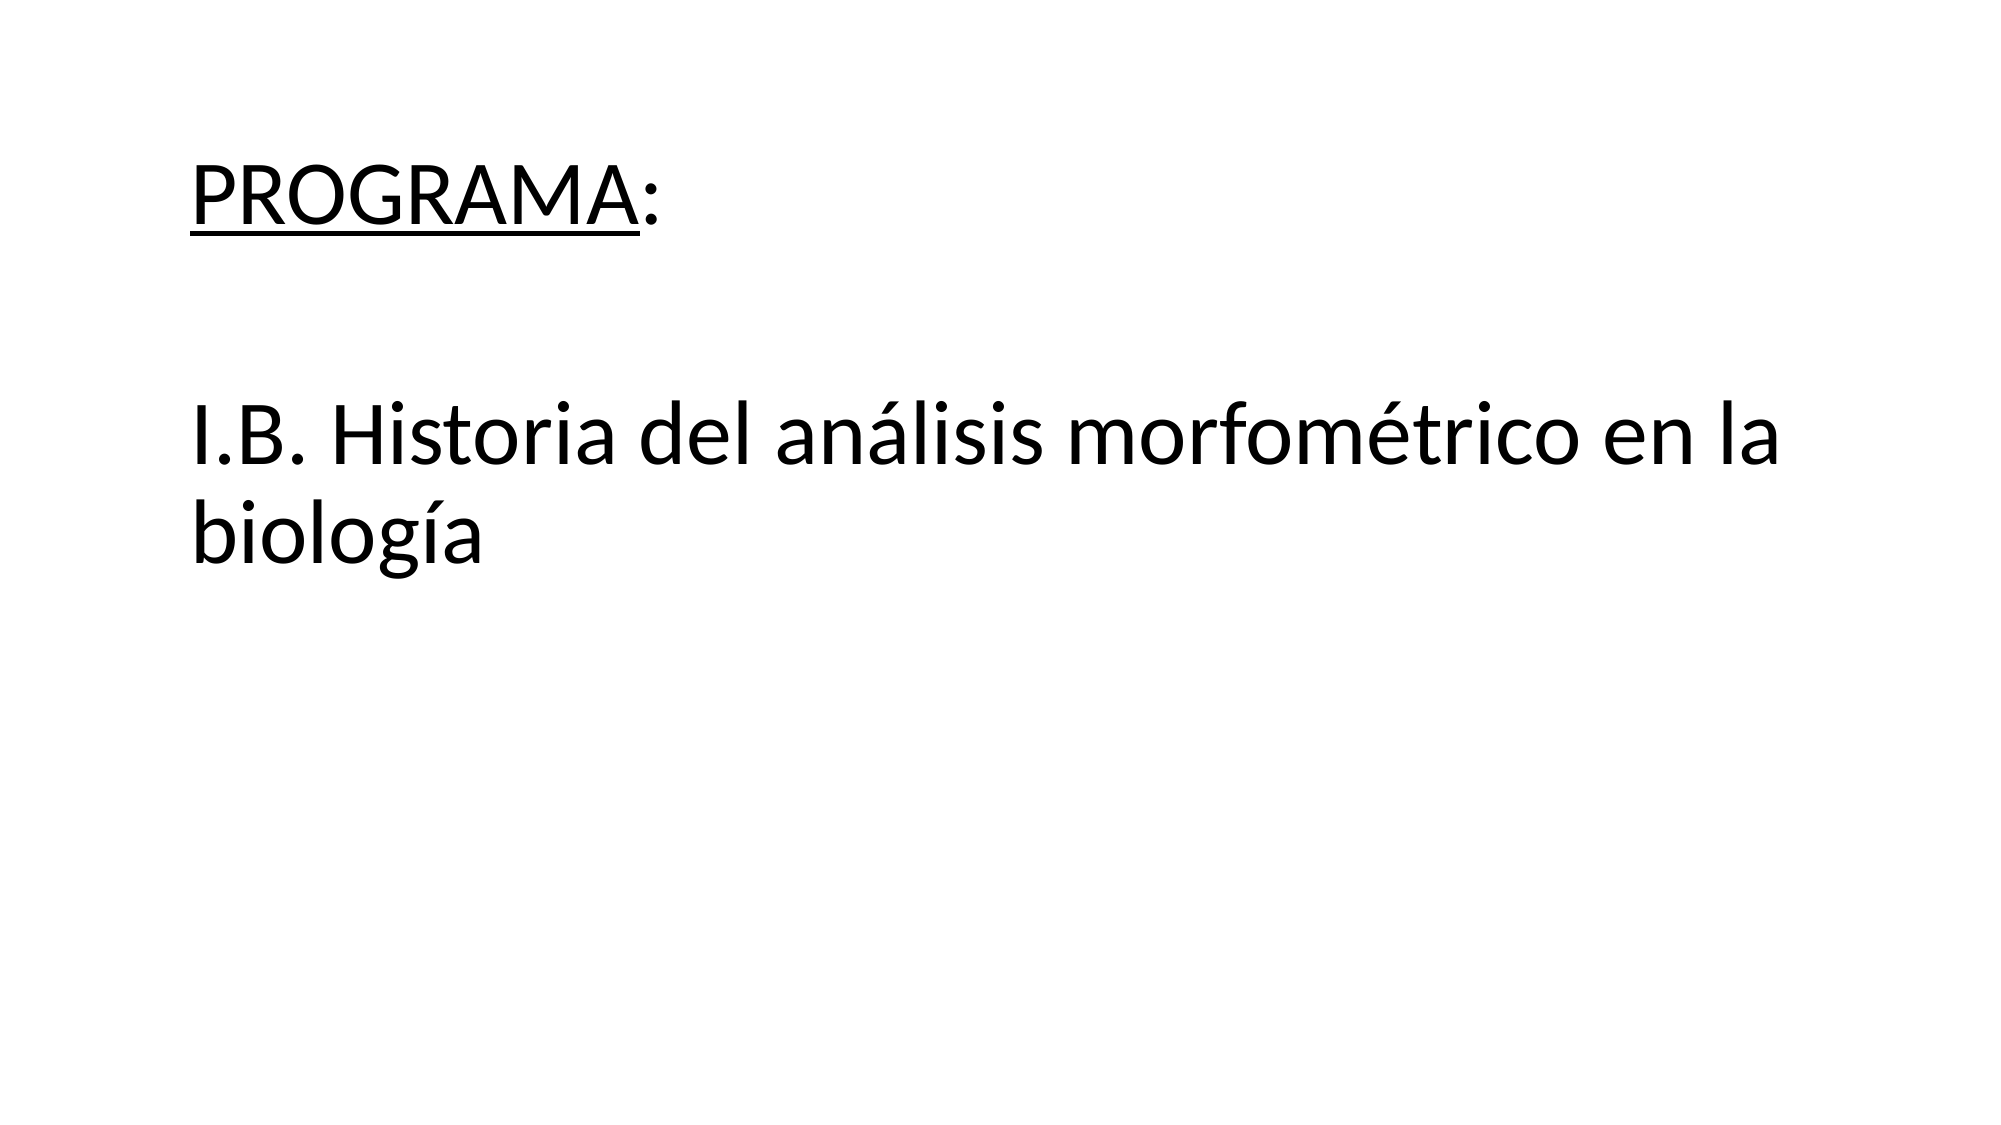

PROGRAMA:

I.B. Historia del análisis morfométrico en la biología